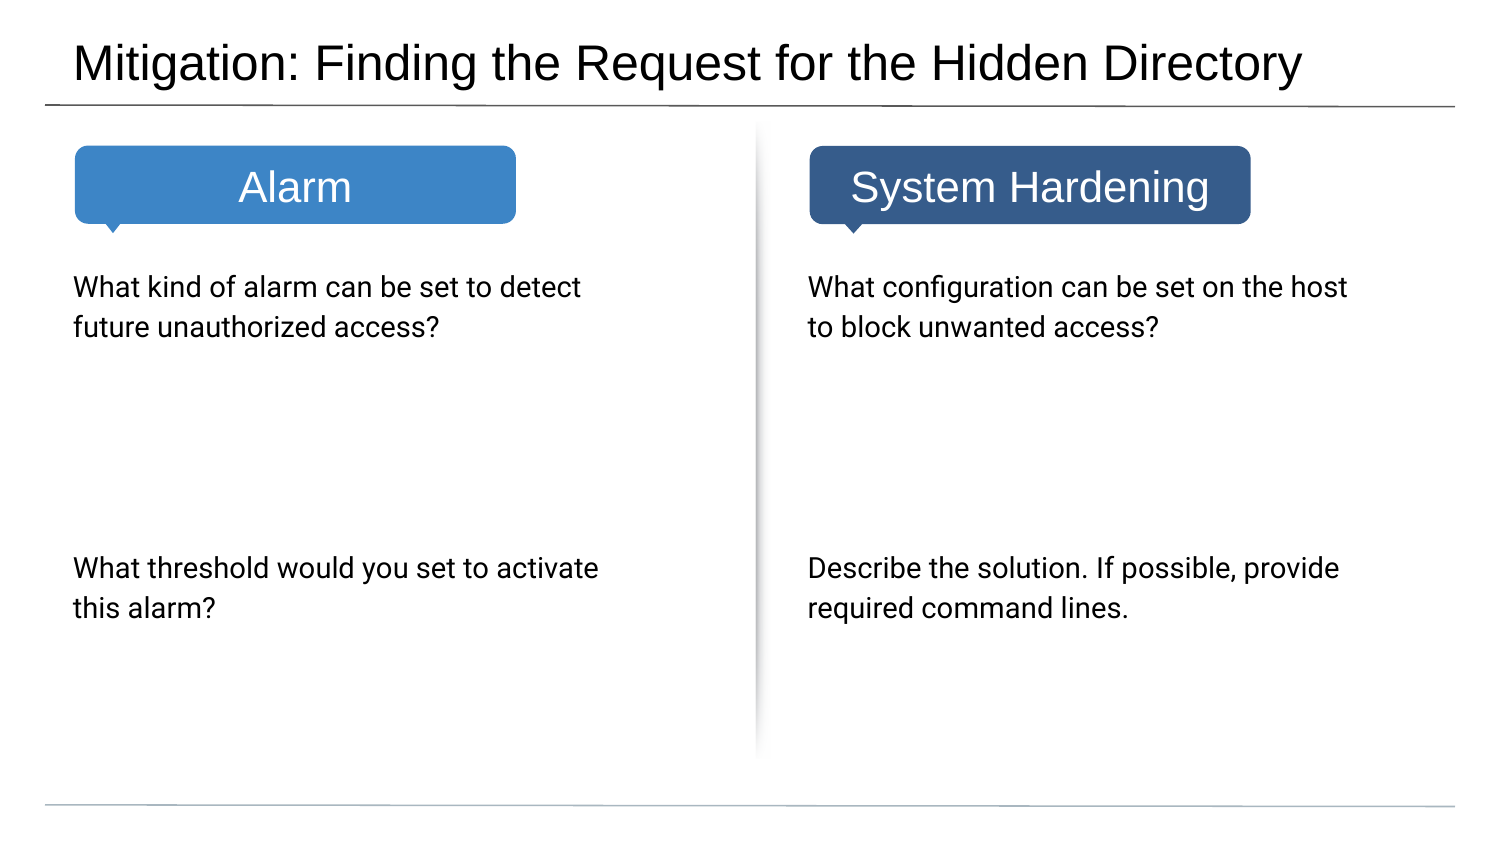

# Mitigation: Finding the Request for the Hidden Directory
What kind of alarm can be set to detect future unauthorized access?

What threshold would you set to activate this alarm?

What configuration can be set on the host to block unwanted access?

Describe the solution. If possible, provide required command lines.